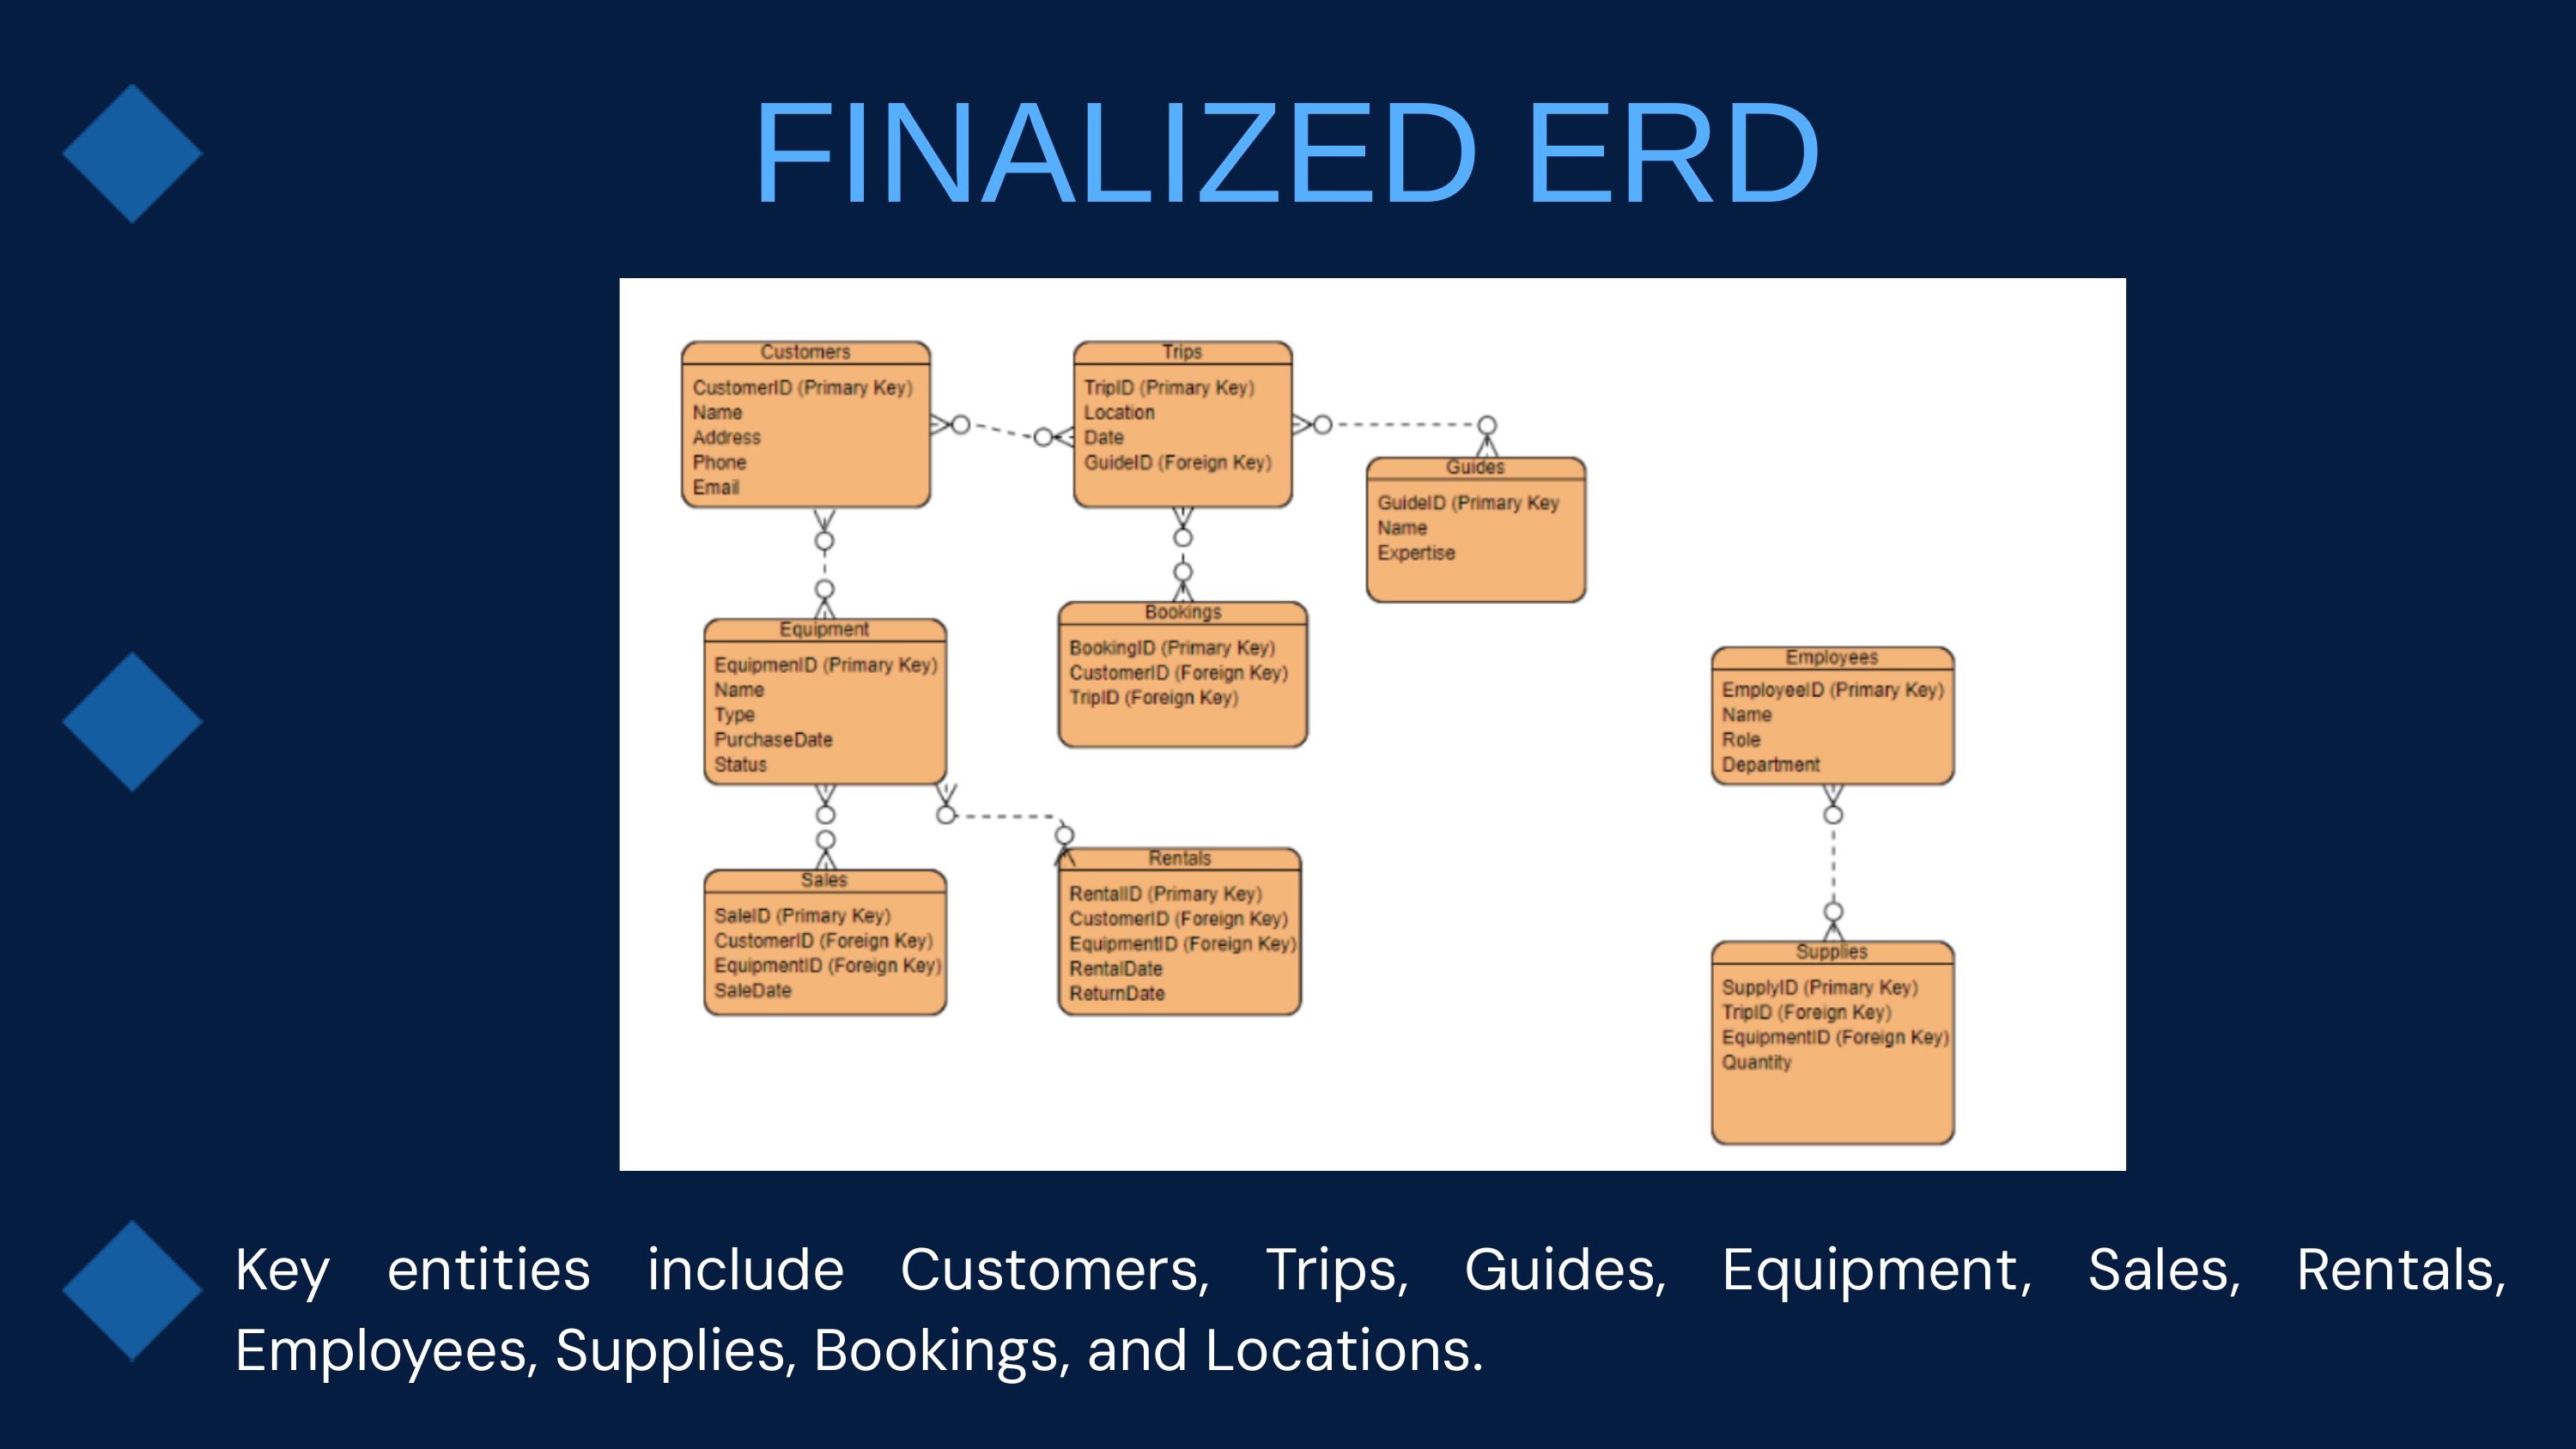

FINALIZED ERD

Key entities include Customers, Trips, Guides, Equipment, Sales, Rentals, Employees, Supplies, Bookings, and Locations.